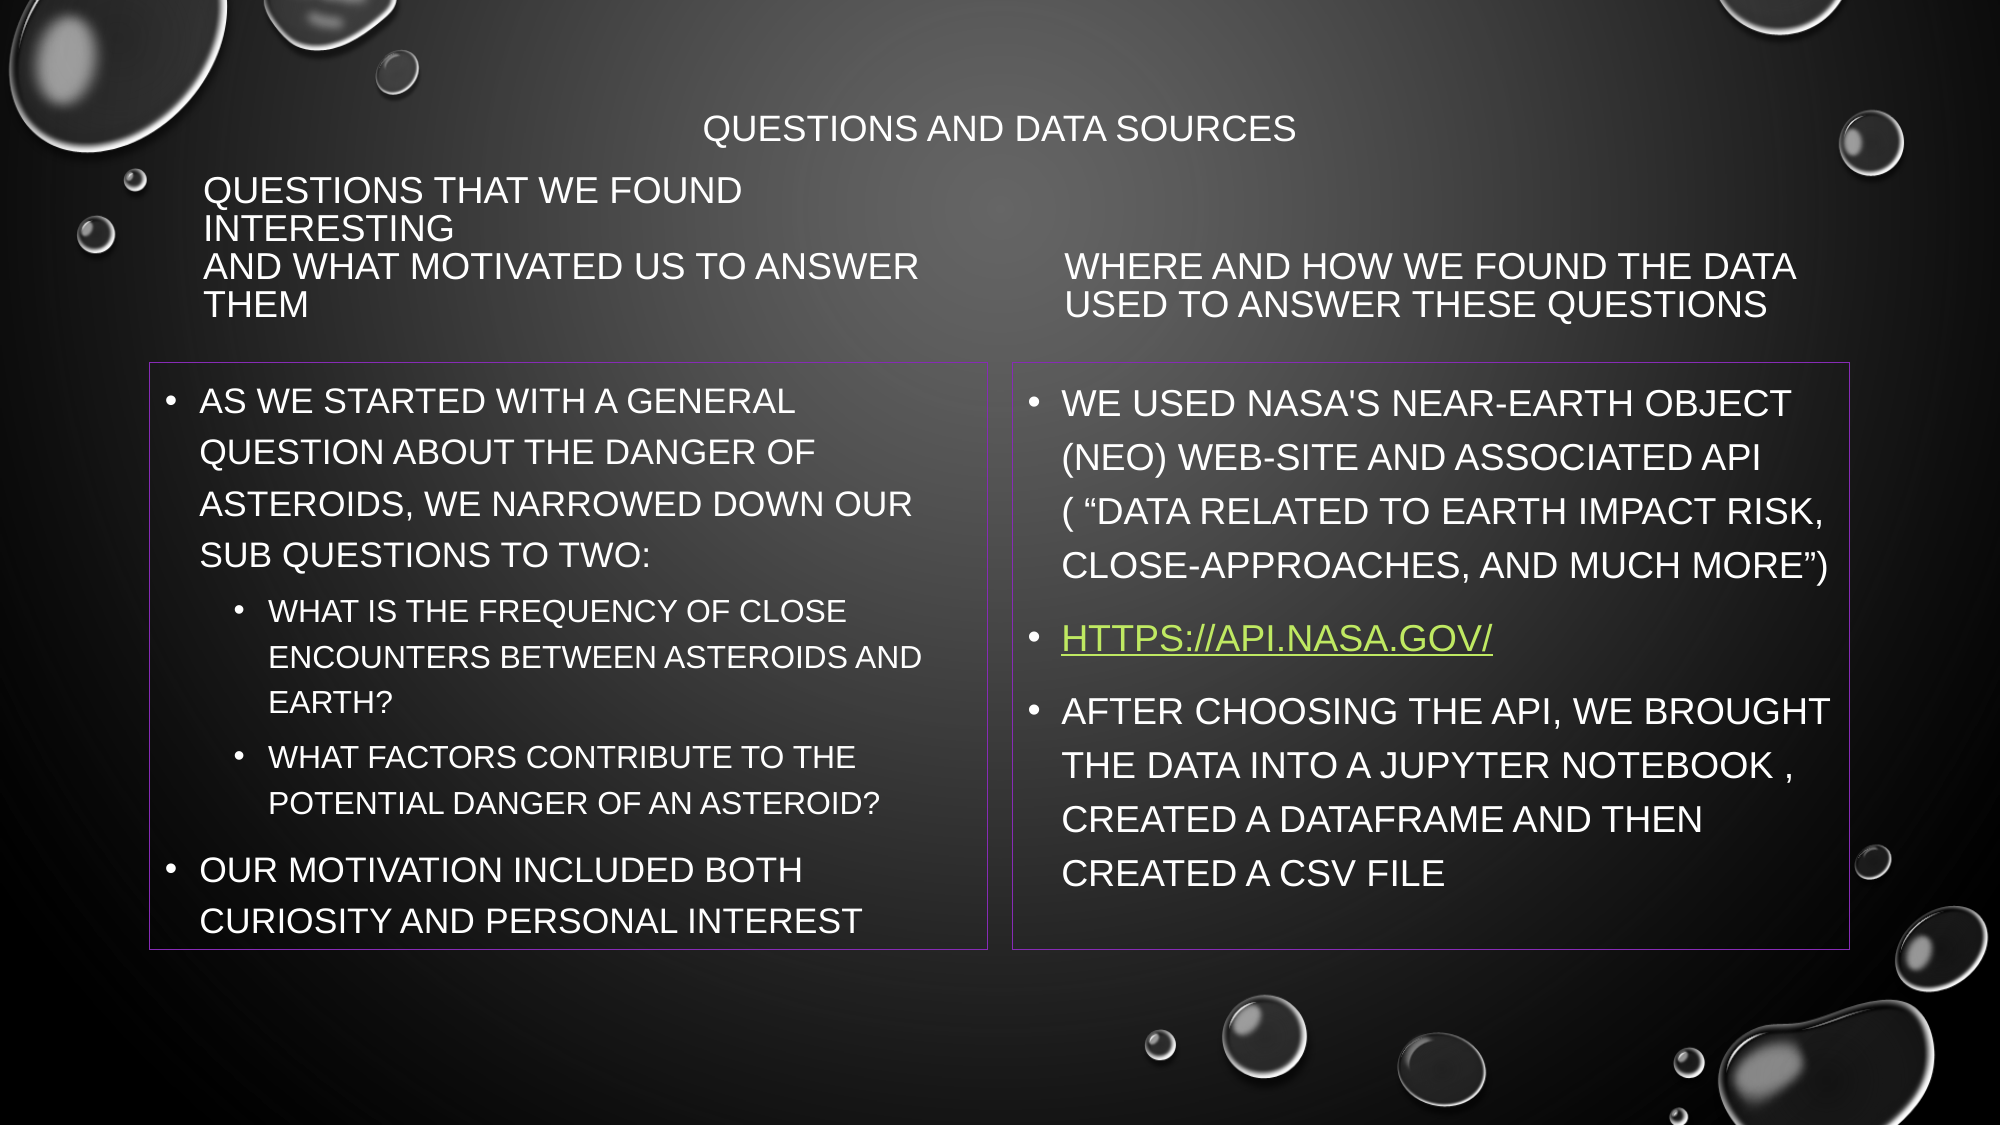

# Questions and Data Sources
Questions that WE found interesting
and what motivated US to answer them
Where and how we found the data used to answer these questions
As we started with a general question about the danger of asteroids, we narrowed down our sub questions to two:
What is the frequency of close encounters between asteroids and Earth?
what factors contribute to the potential danger of an asteroid?
Our motivation included both curiosity and personal interest

WE USED NASA's Near-Earth Object (NEO) web-site AND ASSOCIATED Api ( “Data related to Earth impact risk, close-approaches, and much more”)
https://api.nasa.gov/
After choosing the API, We brought the data into a jupyter notebook , created a dataframe and then created a csv file